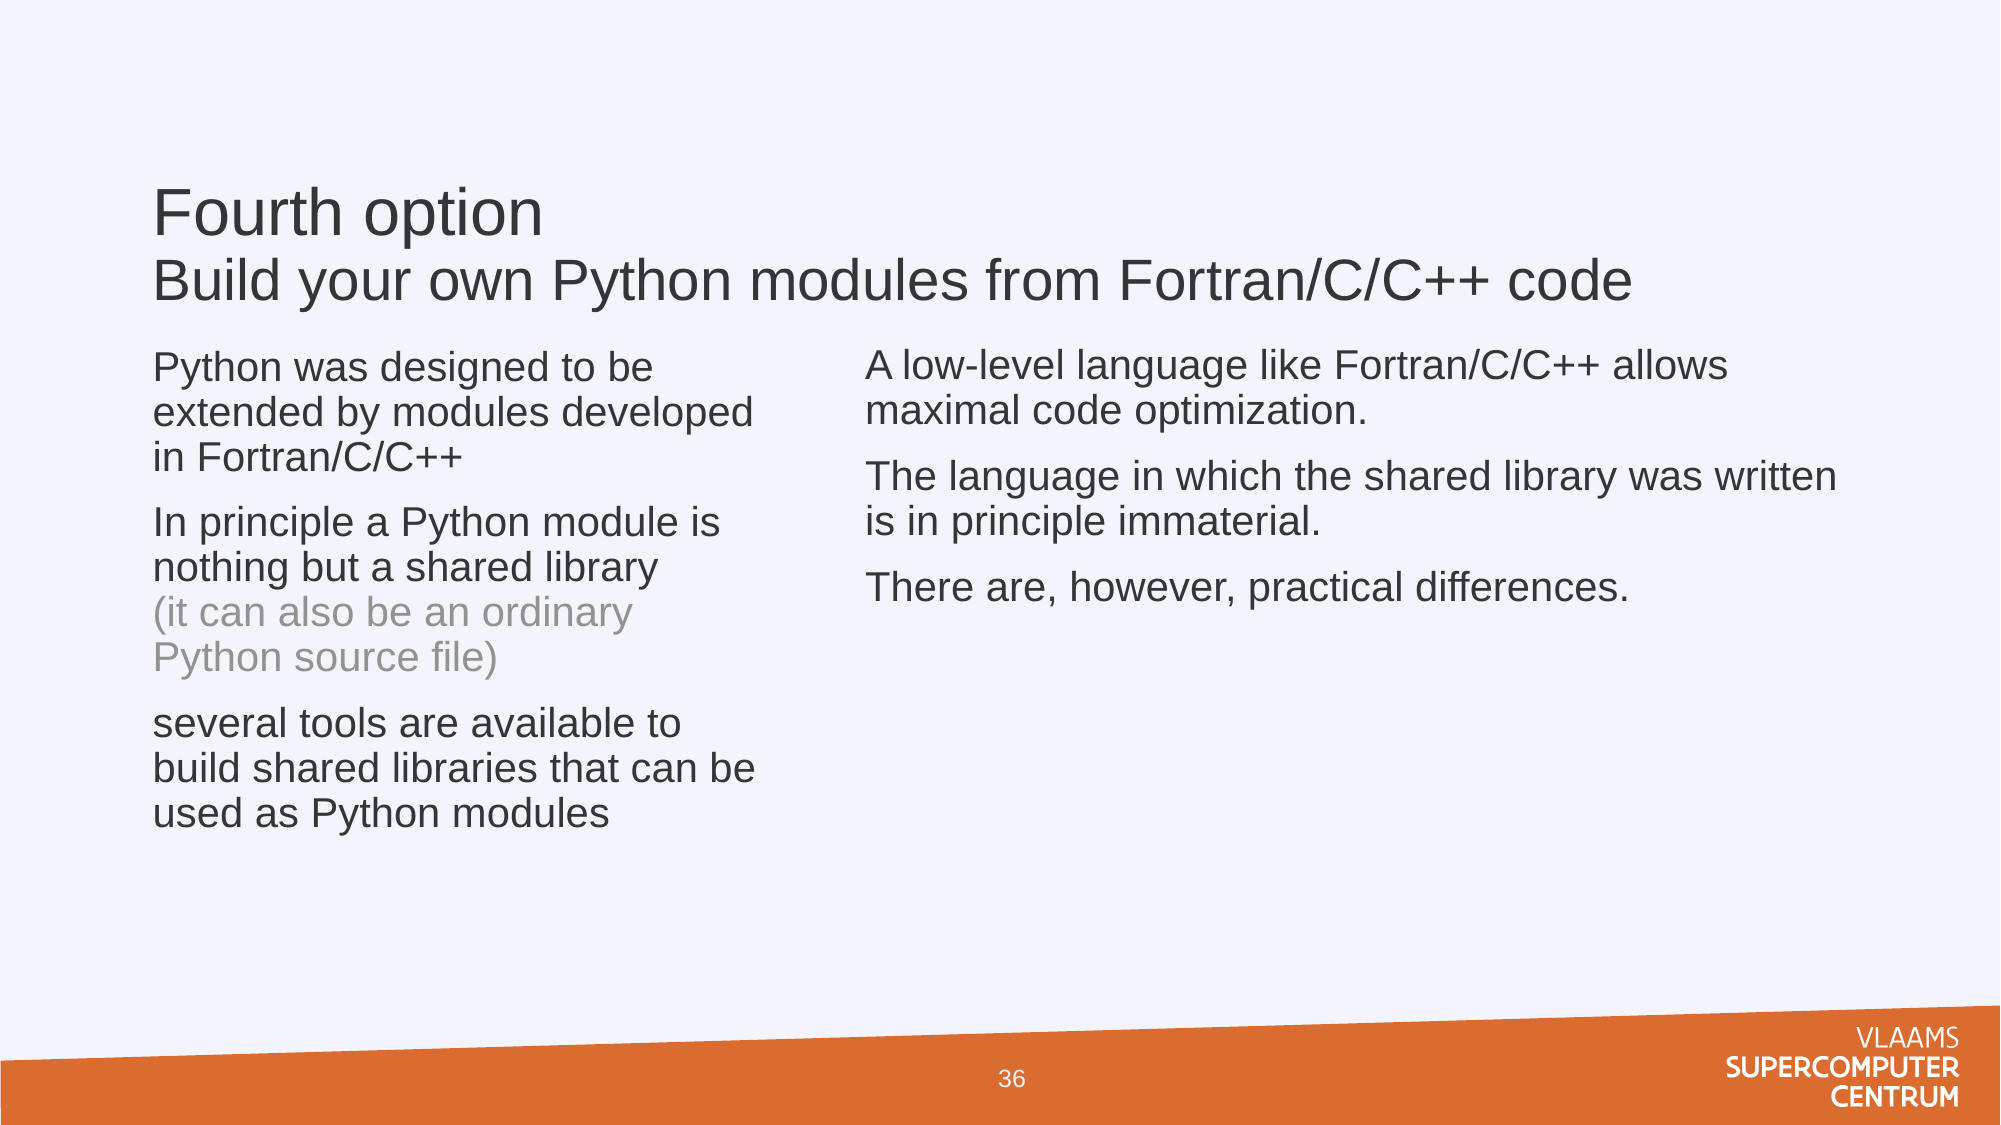

# Fourth option Build your own Python modules from Fortran/C/C++ code
A low-level language like Fortran/C/C++ allows maximal code optimization.
The language in which the shared library was written is in principle immaterial.
There are, however, practical differences.

Python was designed to be extended by modules developed in Fortran/C/C++
In principle a Python module is nothing but a shared library
(it can also be an ordinary Python source file)
several tools are available to build shared libraries that can be used as Python modules
36